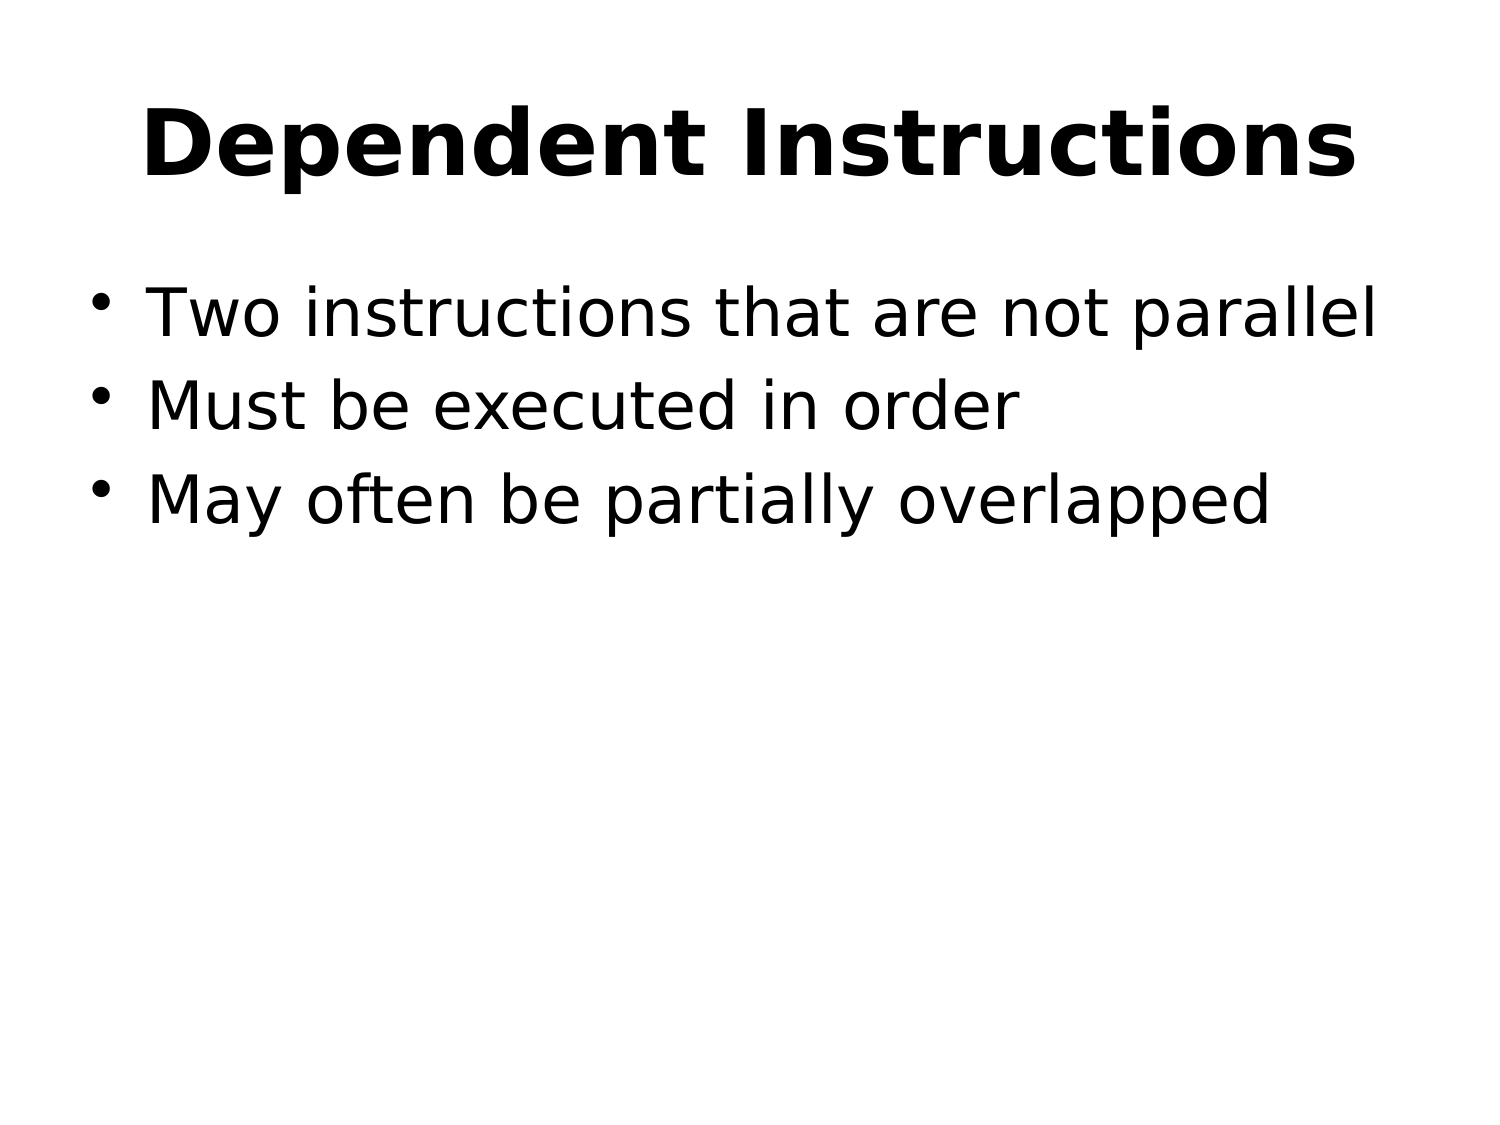

# Dependent Instructions
Two instructions that are not parallel
Must be executed in order
May often be partially overlapped